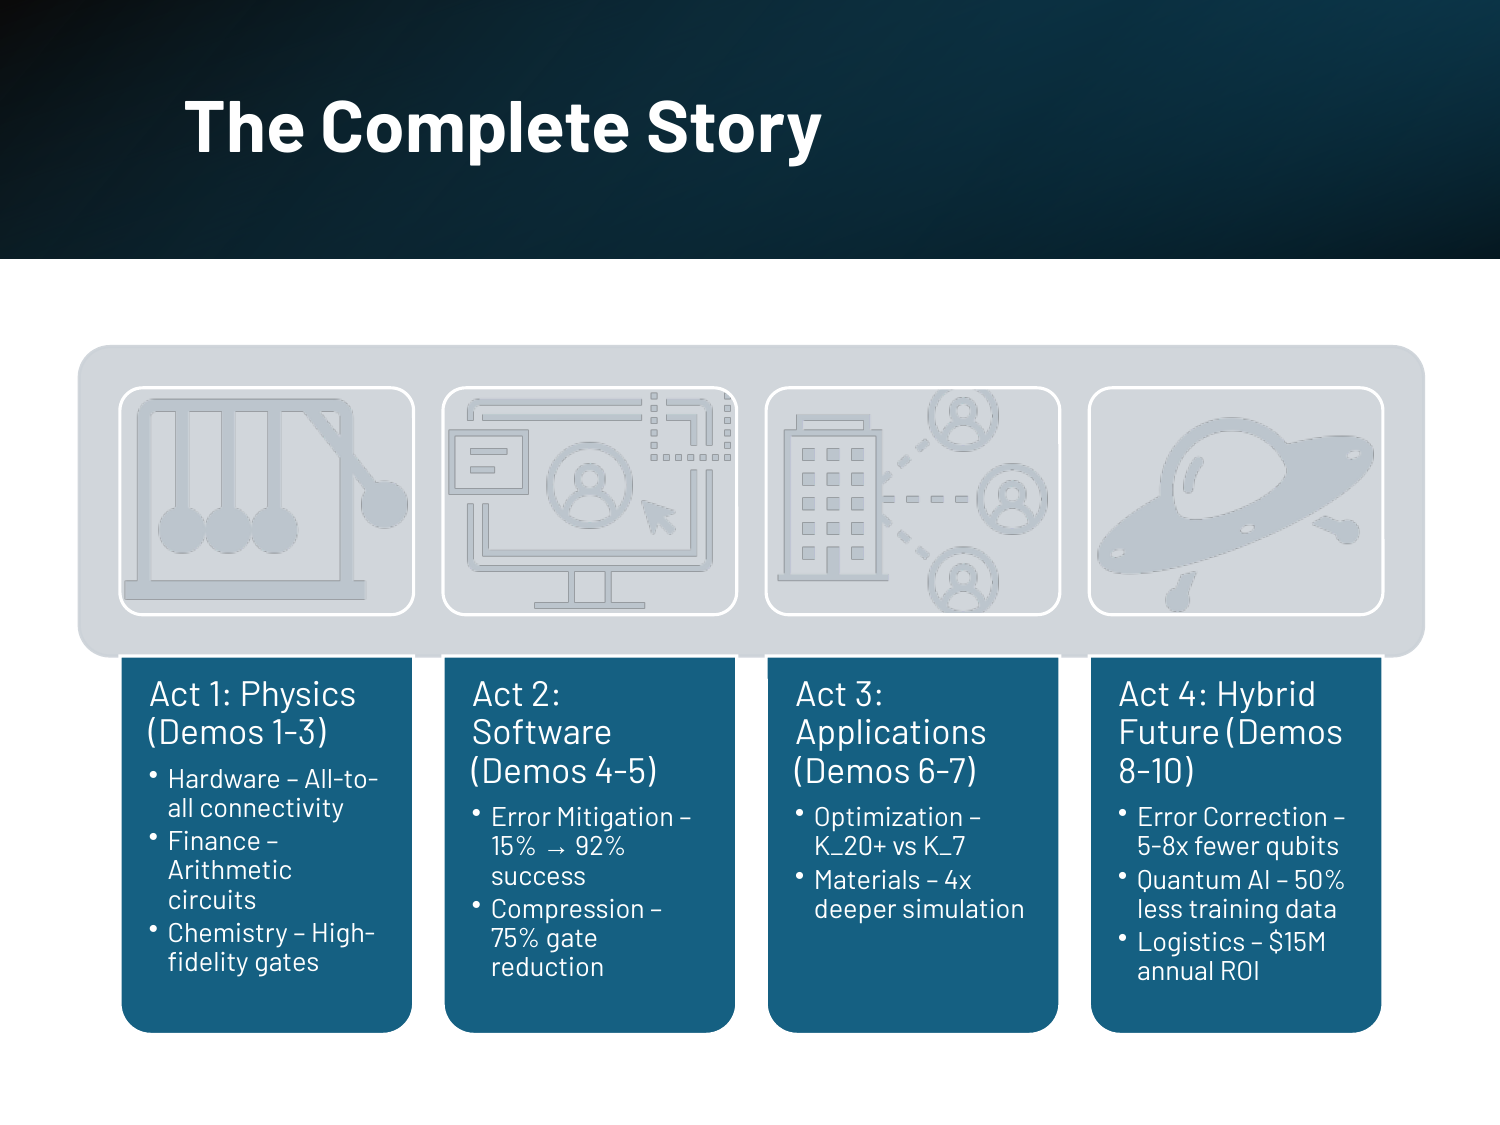

The Complete Story
Act 1: Physics (Demos 1-3)
Hardware – All-to-all connectivity
Finance – Arithmetic circuits
Chemistry – High-fidelity gates
Act 2: Software (Demos 4-5)
Error Mitigation – 15% → 92% success
Compression – 75% gate reduction
Act 3: Applications (Demos 6-7)
Optimization – K_20+ vs K_7
Materials – 4x deeper simulation
Act 4: Hybrid Future (Demos 8-10)
Error Correction – 5-8x fewer qubits
Quantum AI – 50% less training data
Logistics – $15M annual ROI